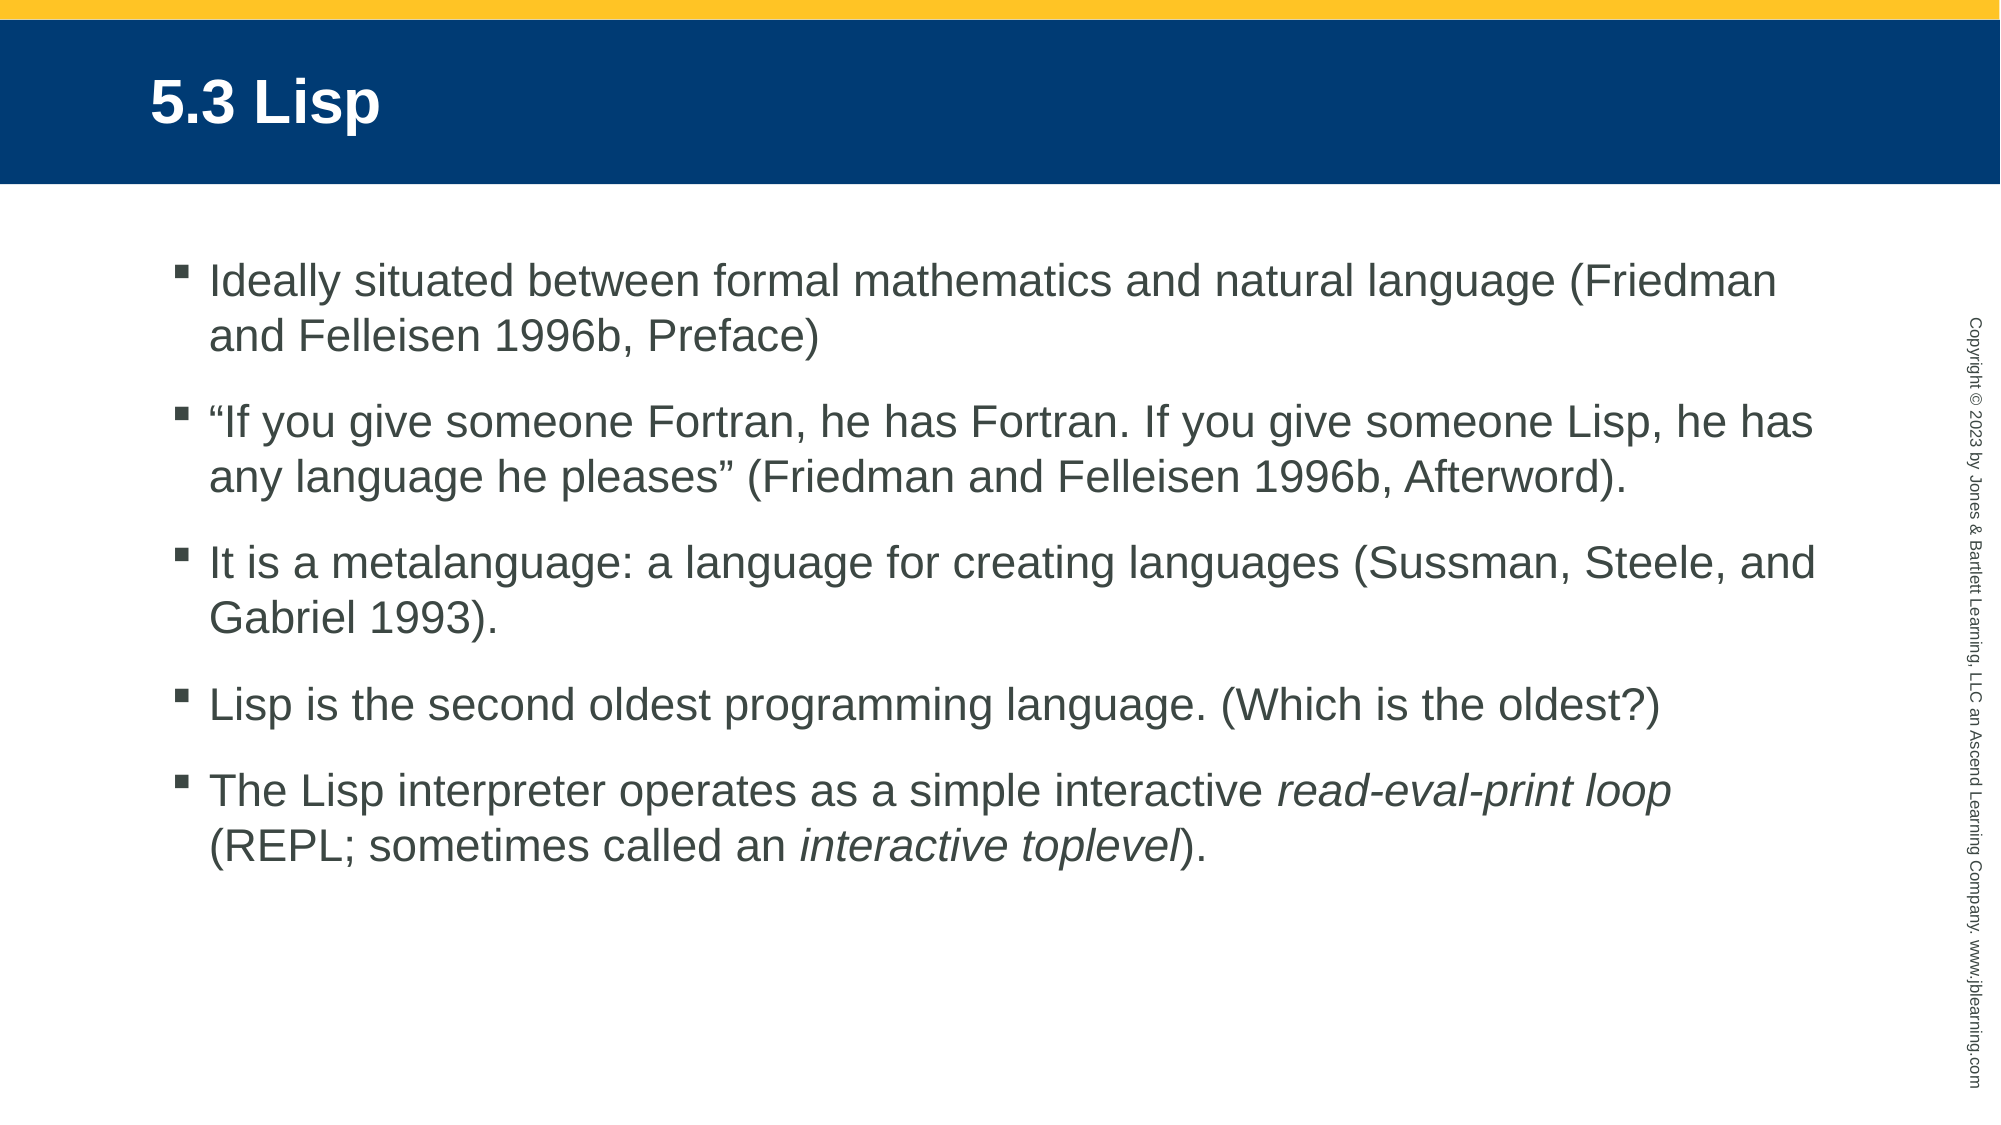

# 5.3 Lisp
Ideally situated between formal mathematics and natural language (Friedman and Felleisen 1996b, Preface)
“If you give someone Fortran, he has Fortran. If you give someone Lisp, he has any language he pleases” (Friedman and Felleisen 1996b, Afterword).
It is a metalanguage: a language for creating languages (Sussman, Steele, and Gabriel 1993).
Lisp is the second oldest programming language. (Which is the oldest?)
The Lisp interpreter operates as a simple interactive read-eval-print loop (REPL; sometimes called an interactive toplevel).